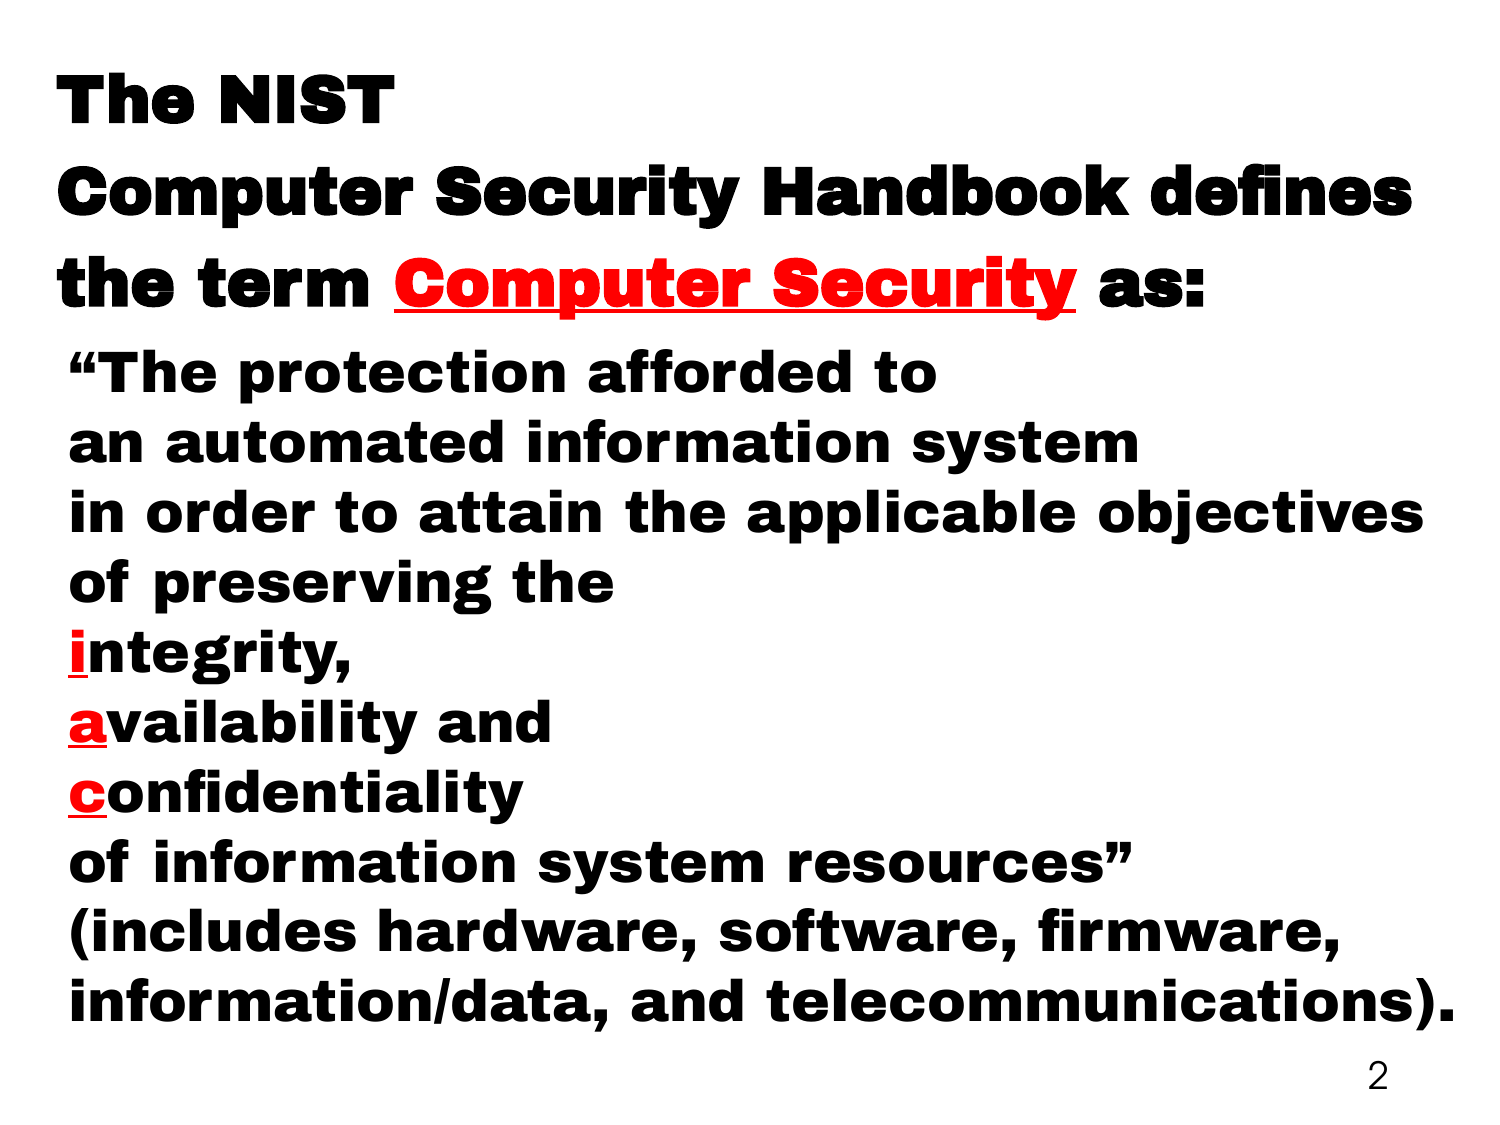

# The NIST Computer Security Handbook defines the term Computer Security as:
“The protection afforded to
an automated information system
in order to attain the applicable objectives
of preserving the
integrity,
availability and
confidentiality
of information system resources”
(includes hardware, software, firmware, information/data, and telecommunications).
© 2016 Pearson Education, Inc., Hoboken, NJ.  All rights reserved.
2